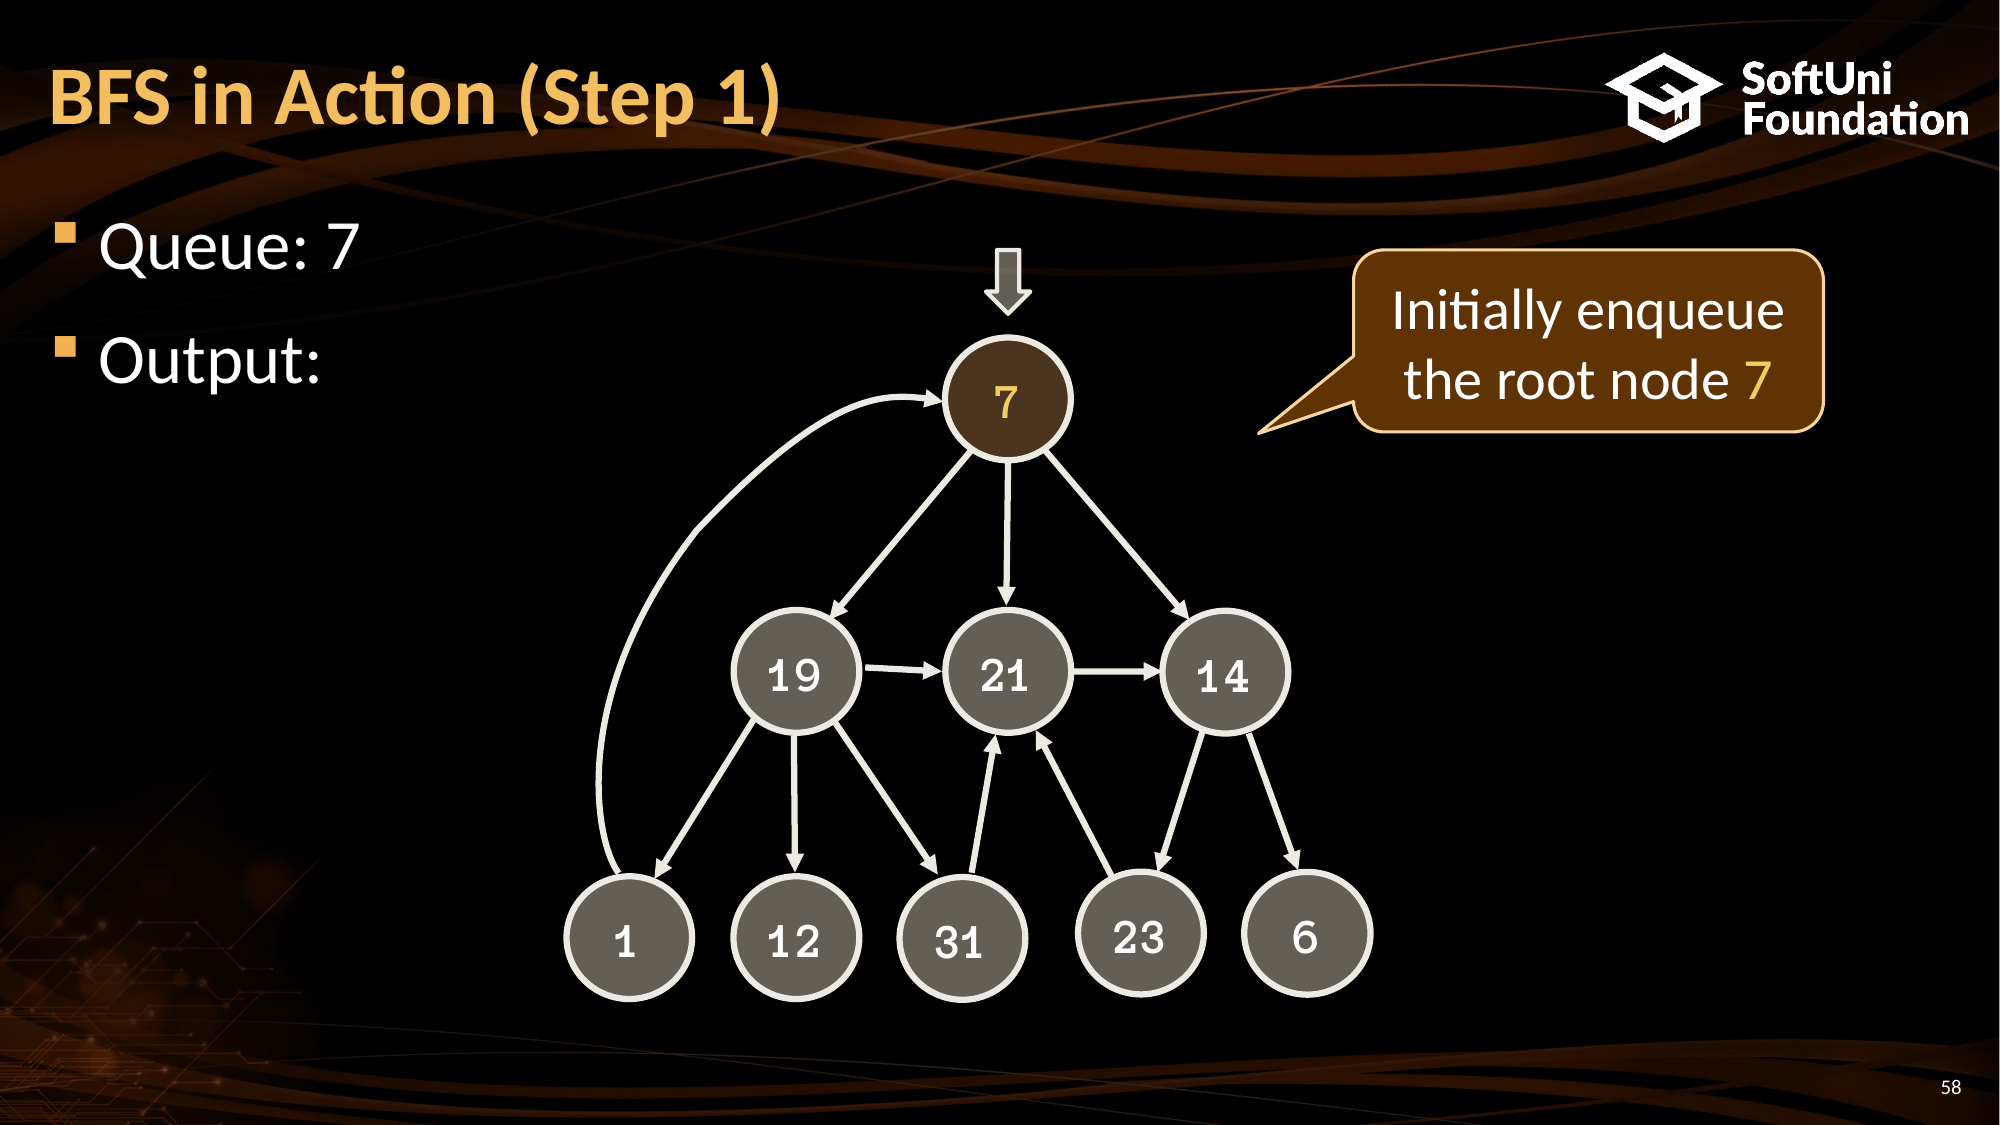

BFS in Action (Step 1)
Queue: 7
Output:
Initially enqueue the root node 7

7

19
21
14

23
6
1
12
31
58